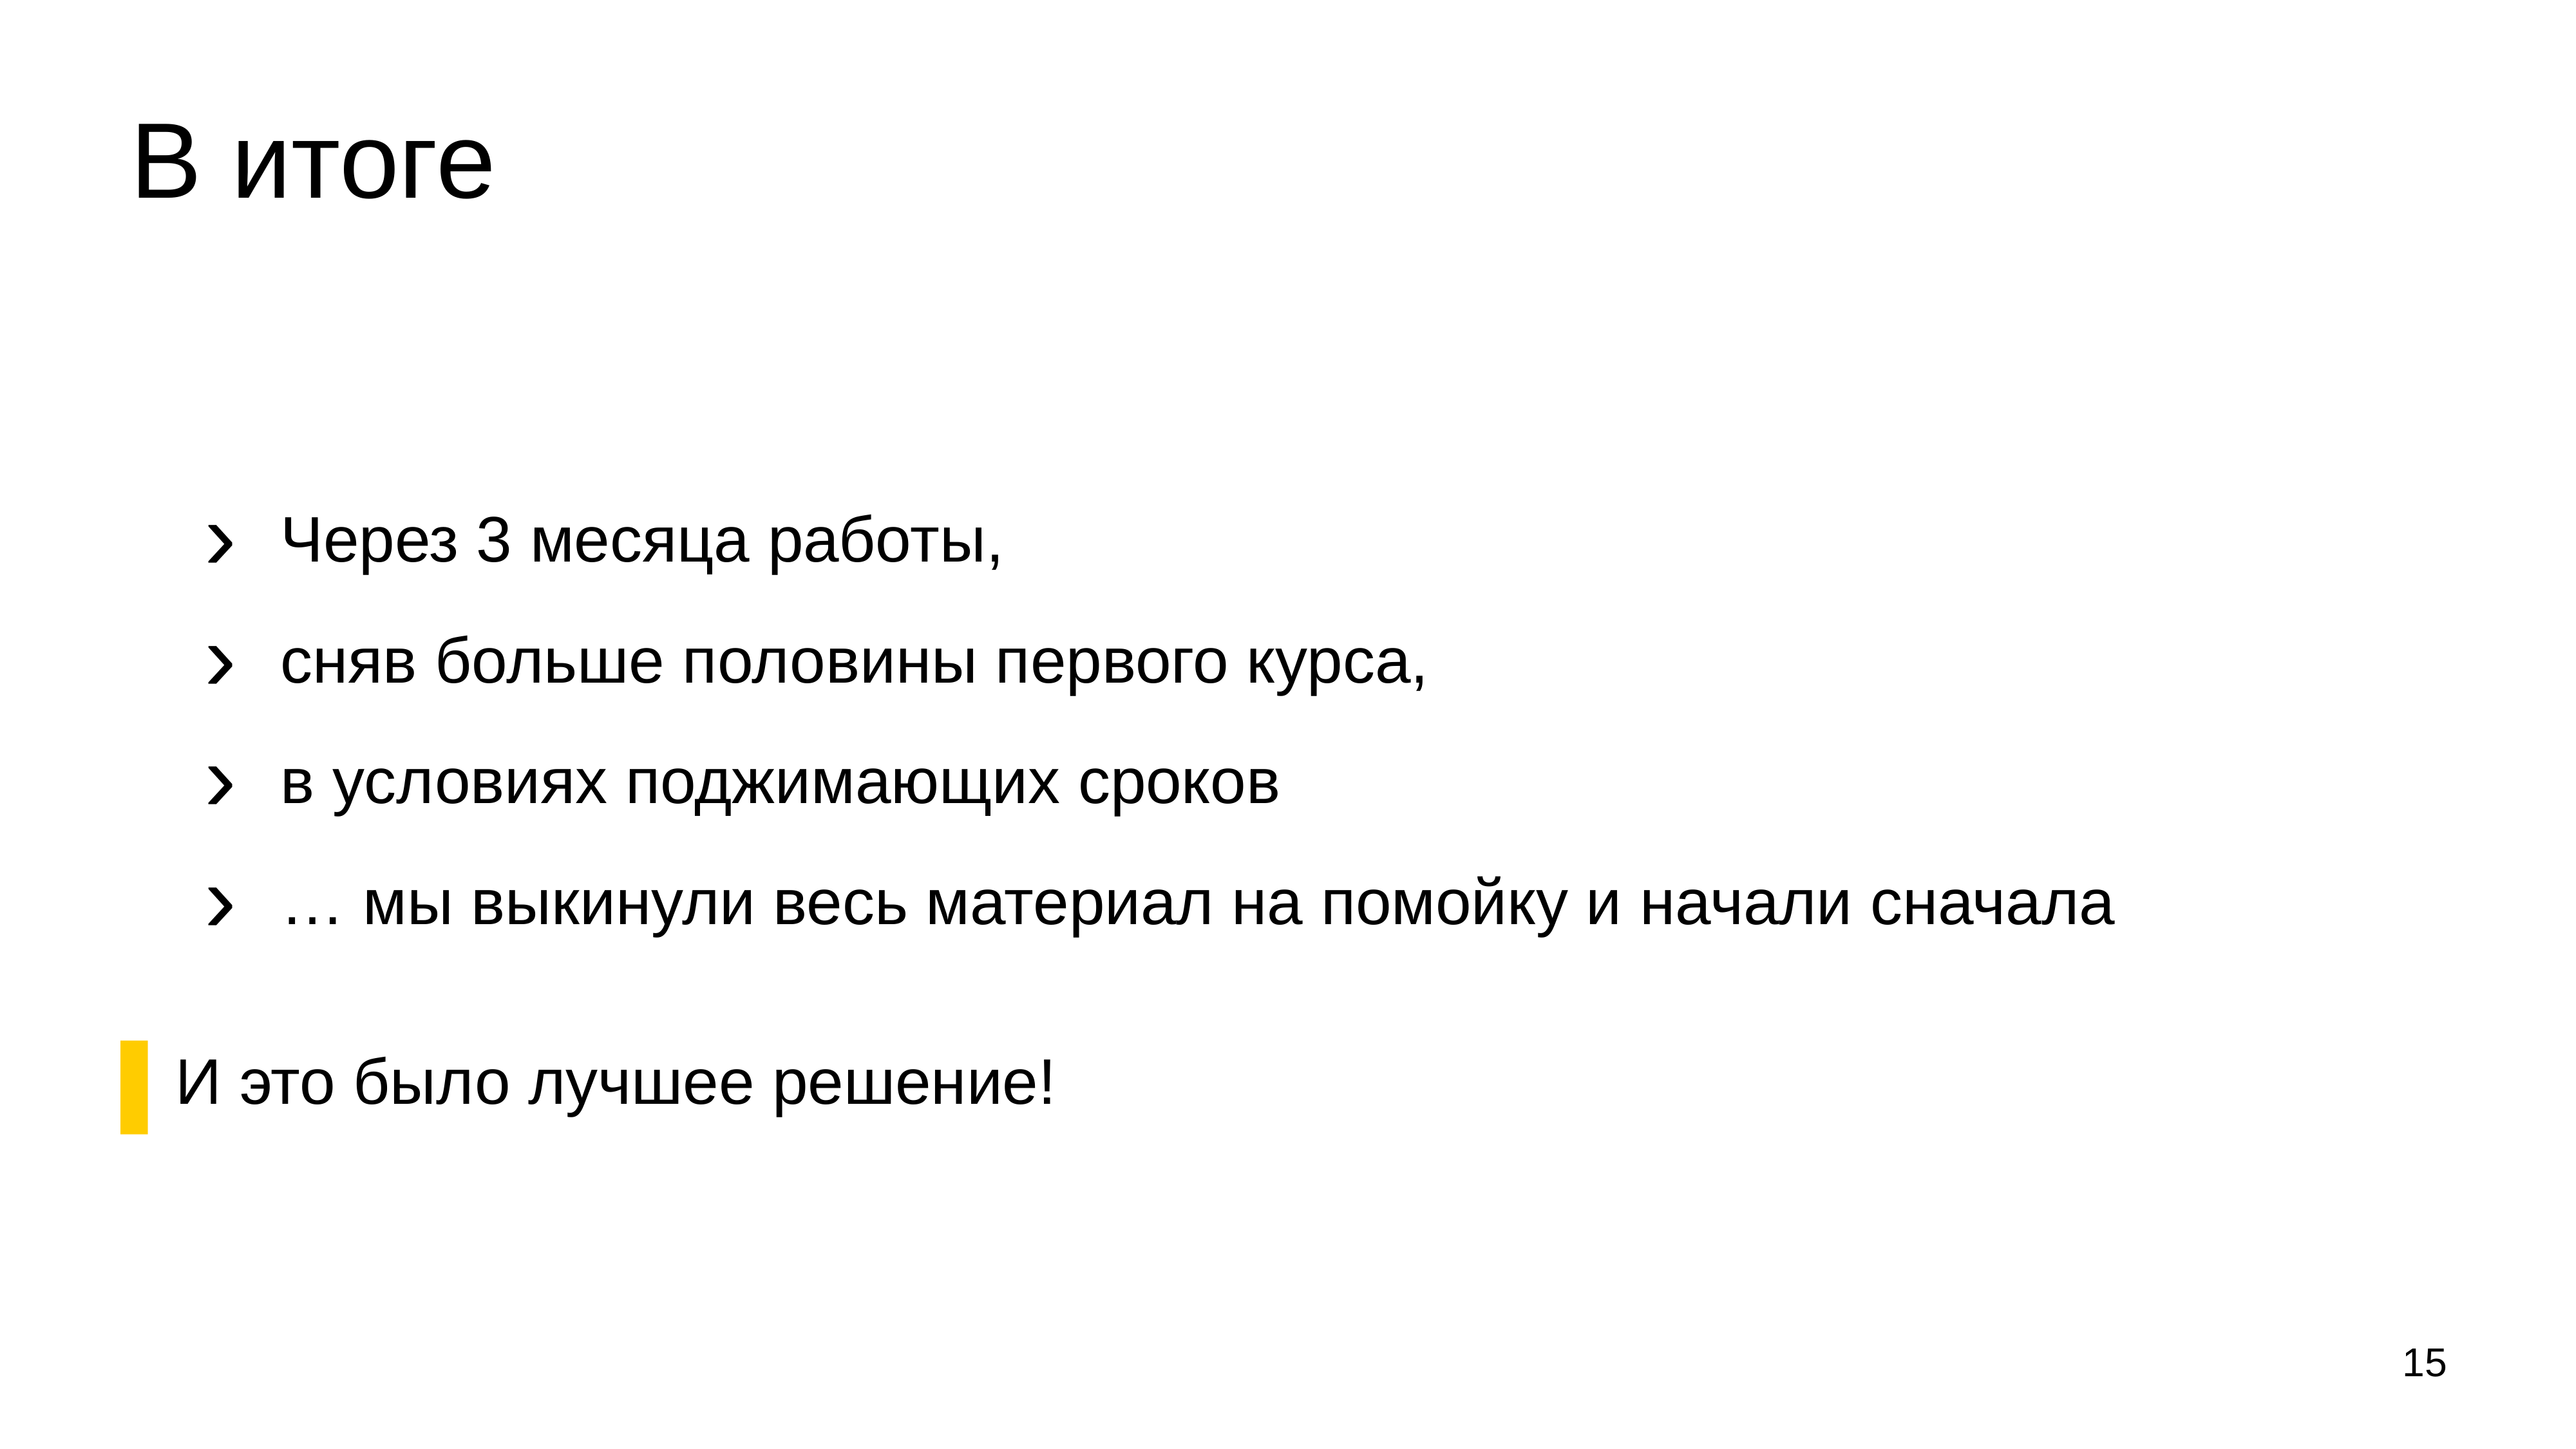

# В итоге
Через 3 месяца работы,
сняв больше половины первого курса,
в условиях поджимающих сроков
… мы выкинули весь материал на помойку и начали сначала

И это было лучшее решение!

15